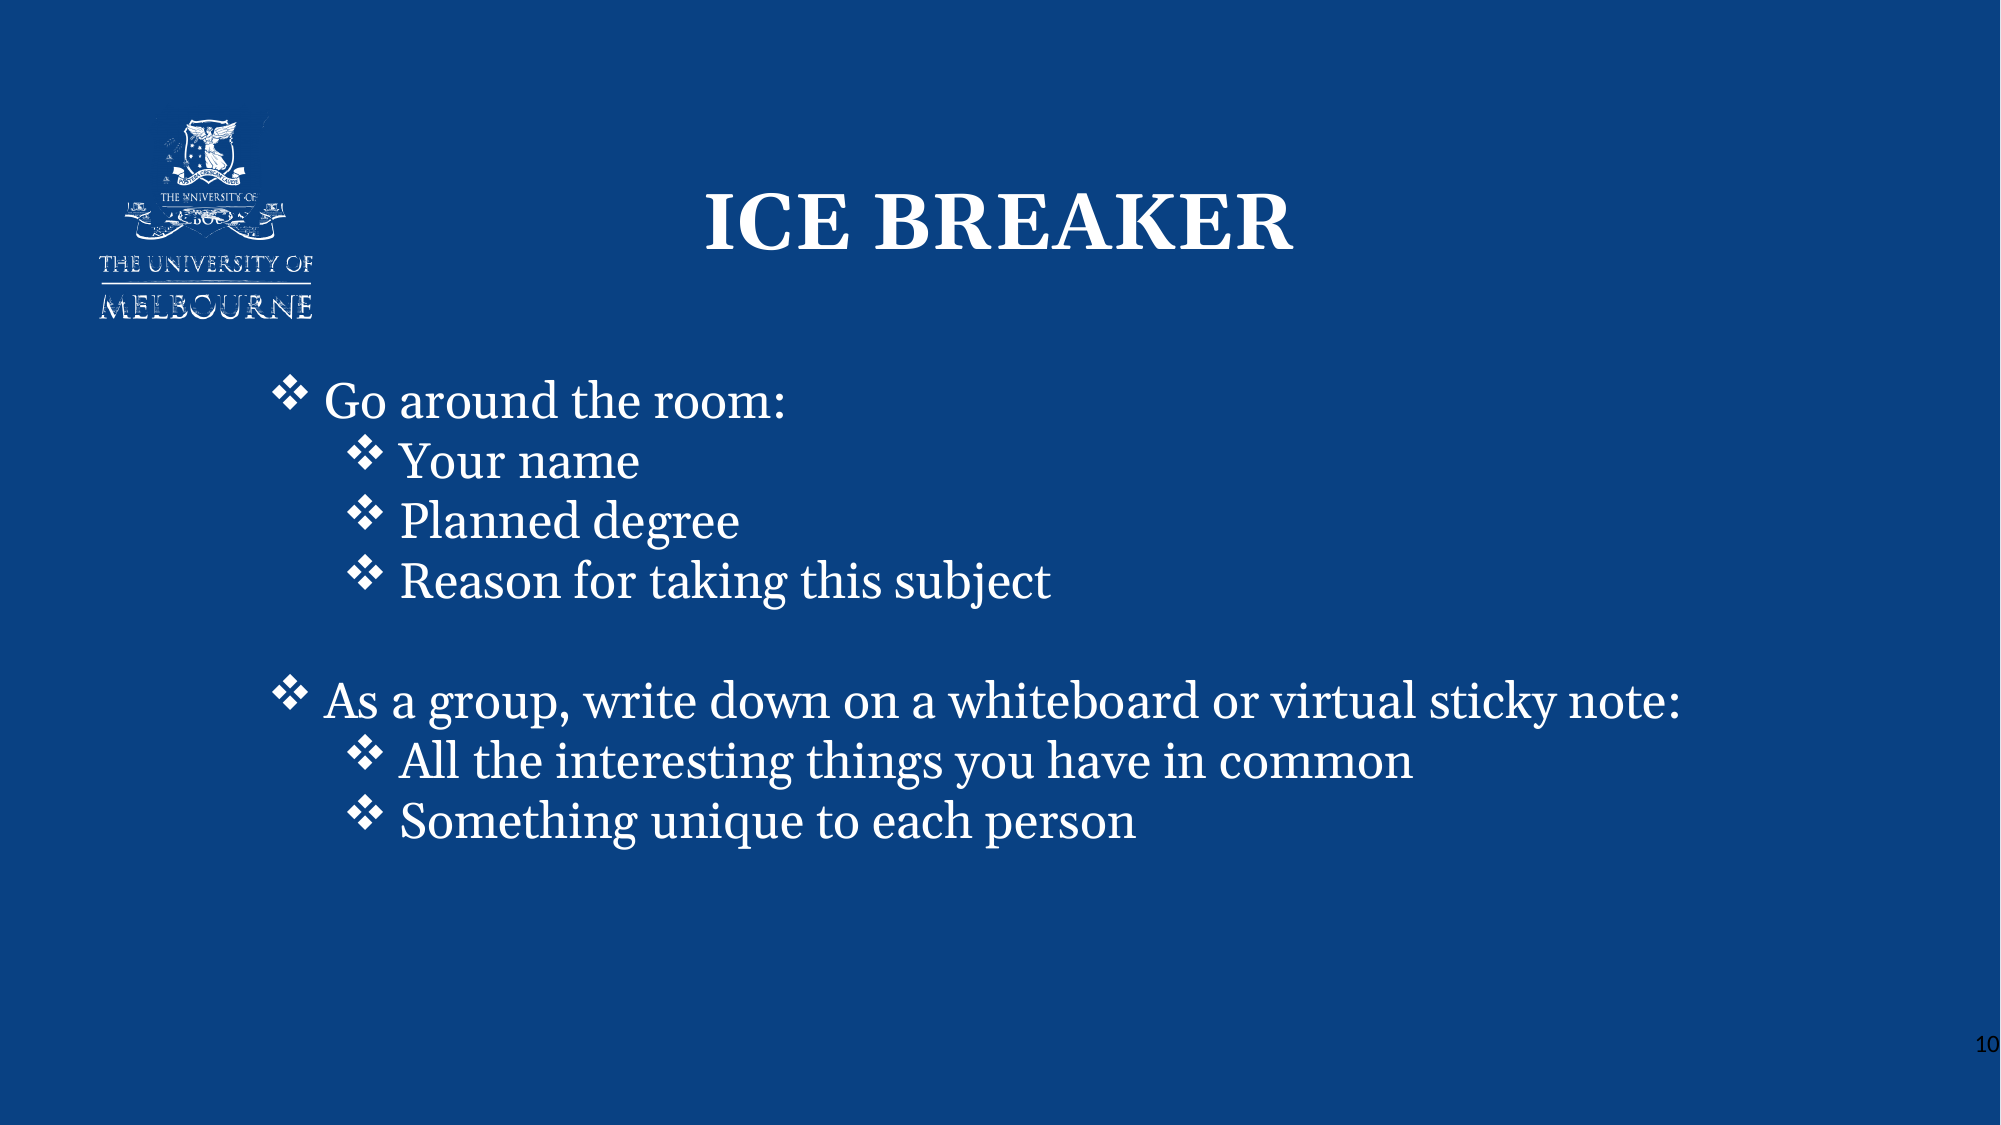

ICE BREAKER
Go around the room:
Your name
Planned degree
Reason for taking this subject

As a group, write down on a whiteboard or virtual sticky note:
All the interesting things you have in common
Something unique to each person
10